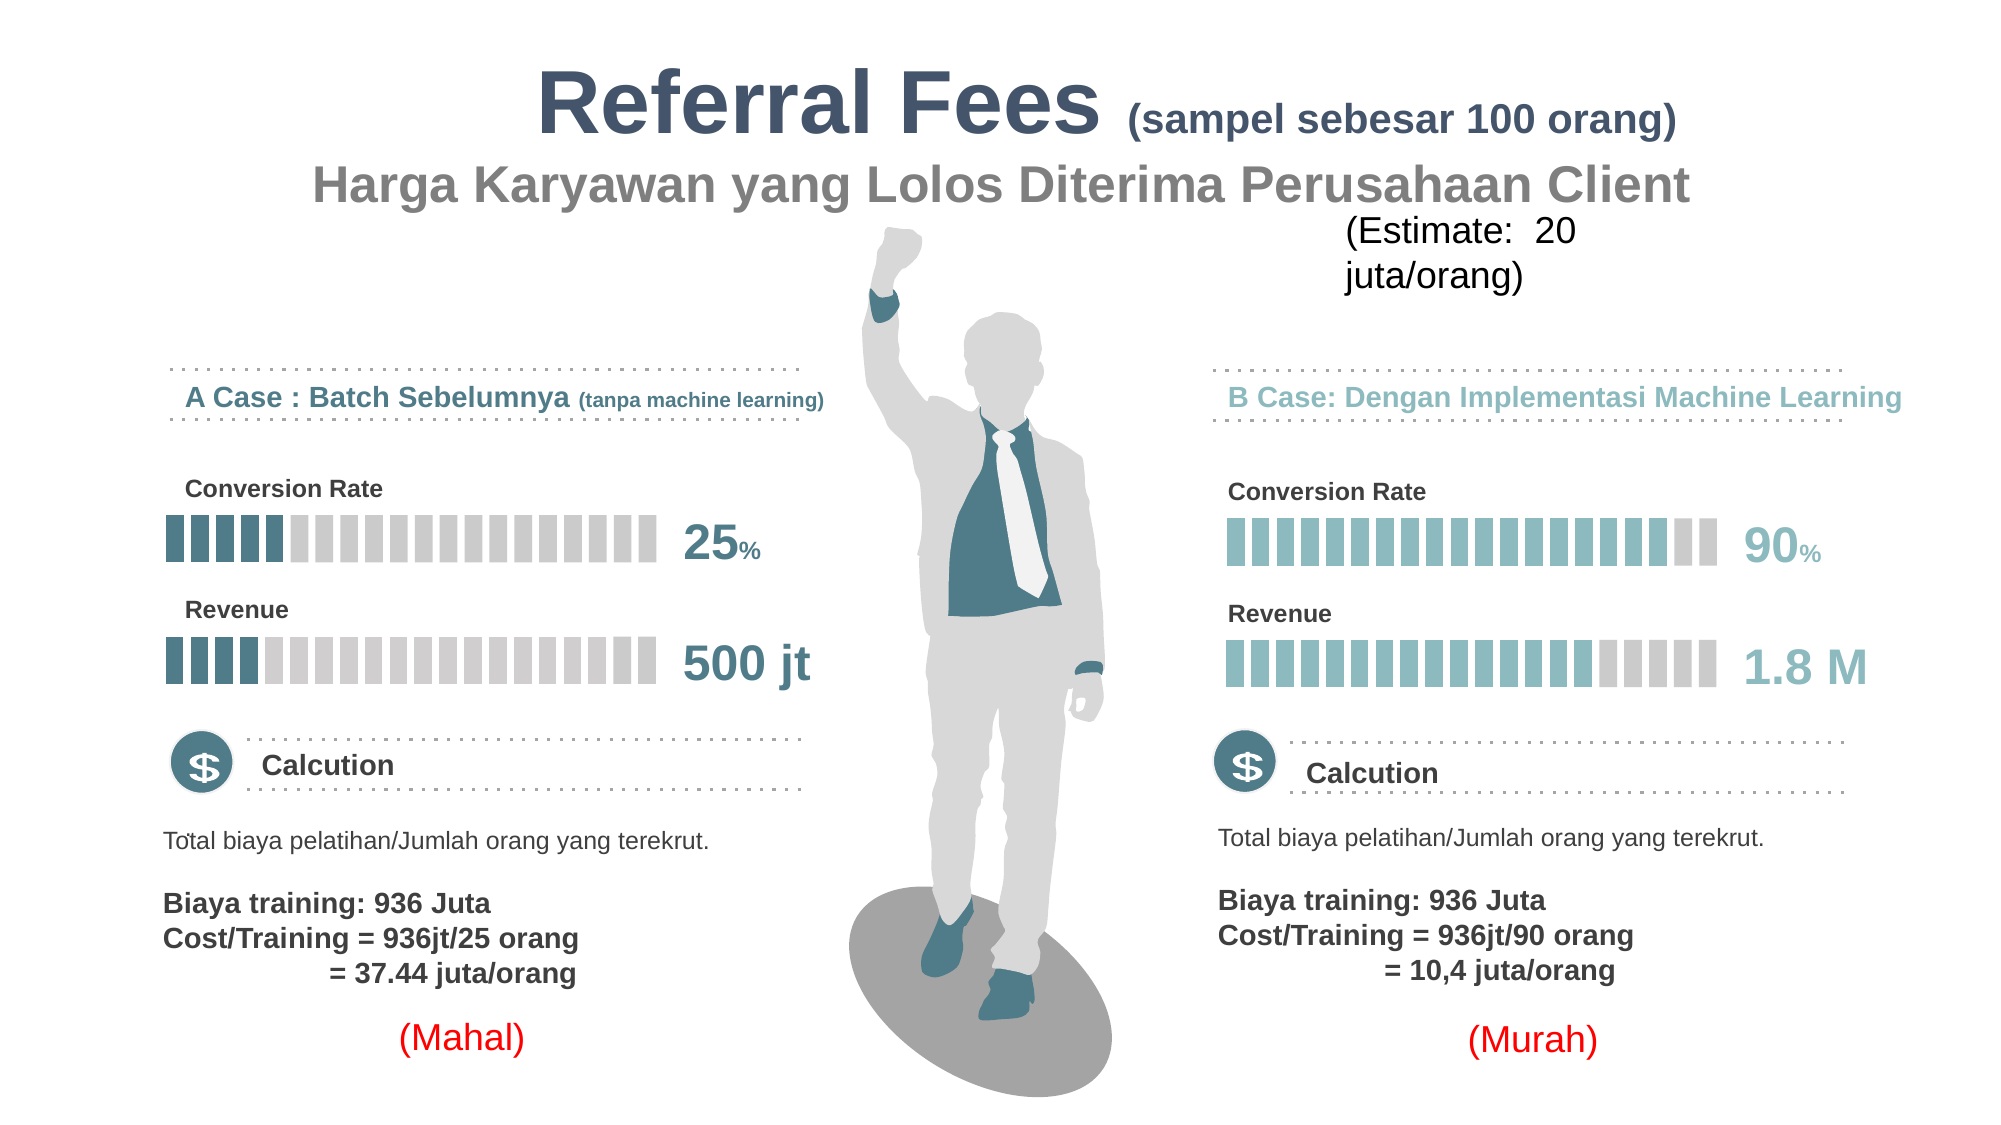

Referral Fees (sampel sebesar 100 orang)
Harga Karyawan yang Lolos Diterima Perusahaan Client
(Estimate:  20 juta/orang)

A Case : Batch Sebelumnya (tanpa machine learning)
B Case: Dengan Implementasi Machine Learning
Conversion Rate
Conversion Rate
25%
90%

Revenue
Revenue
500 jt
1.8 M

Calcution
Calcution
.
Total biaya pelatihan/Jumlah orang yang terekrut.

Biaya training: 936 Juta
Cost/Training = 936jt/90 orang
	  = 10,4 juta/orang
Total biaya pelatihan/Jumlah orang yang terekrut.

Biaya training: 936 Juta
Cost/Training = 936jt/25 orang
	  = 37.44 juta/orang
(Mahal)
(Murah)